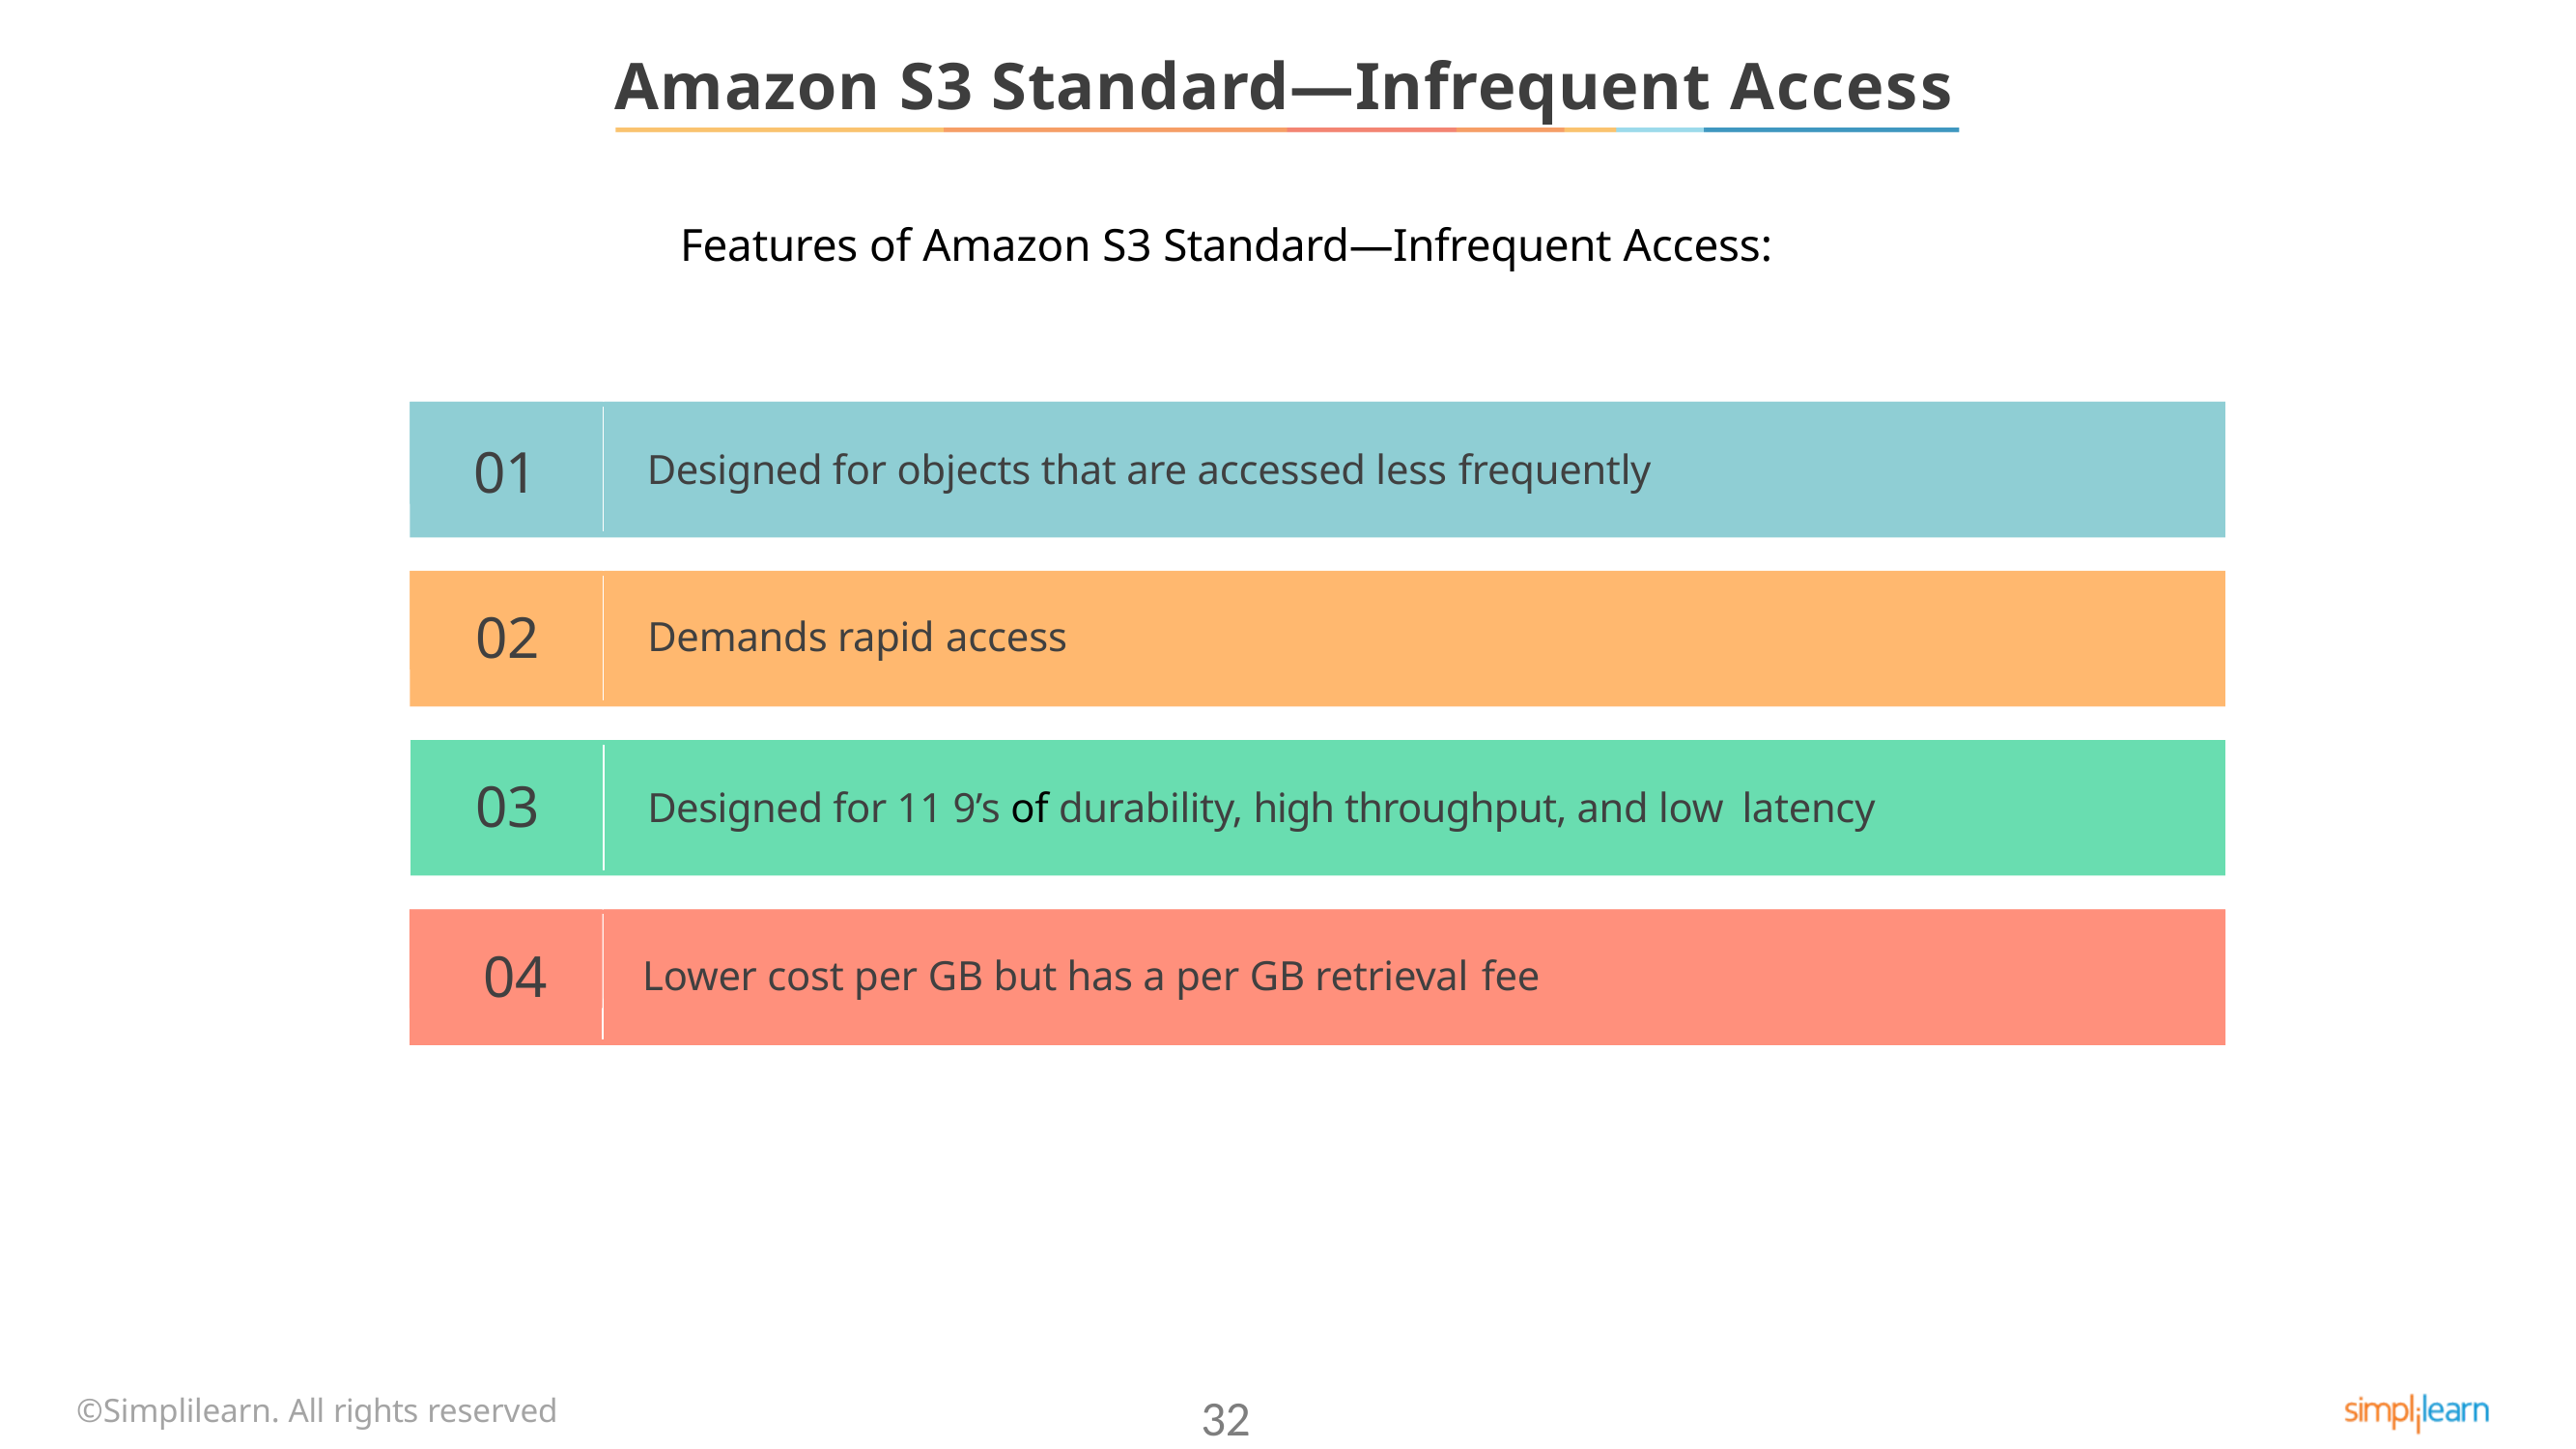

# Amazon S3 Standard—Infrequent Access

Features of Amazon S3 Standard—Infrequent Access:

01
Designed for objects that are accessed less frequently

02
Demands rapid access

03
Designed for 11 9’s of durability, high throughput, and low latency

04
Lower cost per GB but has a per GB retrieval fee
©Simplilearn. All rights reserved
32